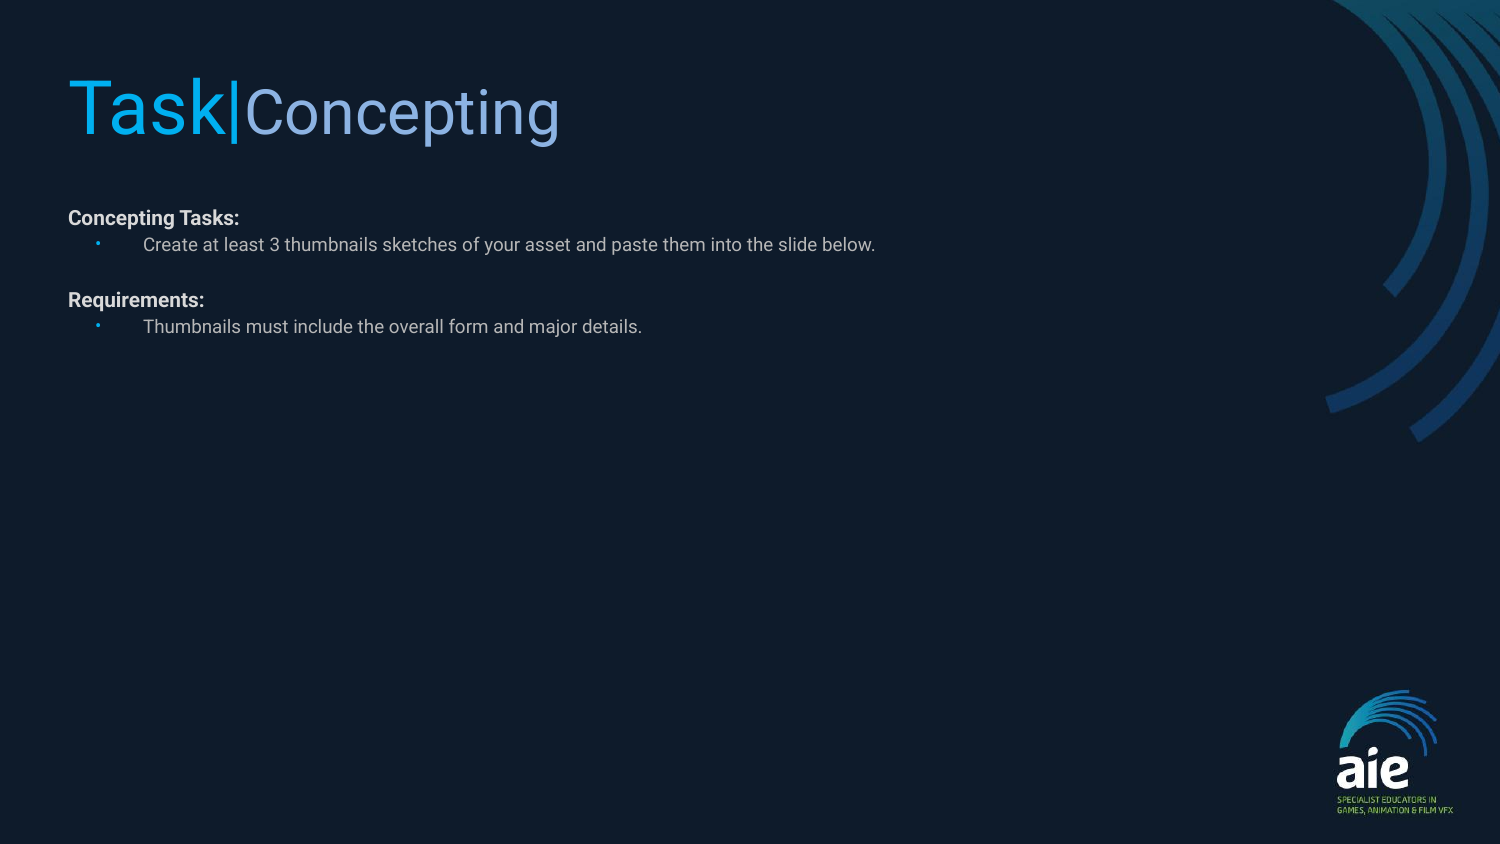

# Task|Concepting
Concepting Tasks:
Create at least 3 thumbnails sketches of your asset and paste them into the slide below.
Requirements:
Thumbnails must include the overall form and major details.